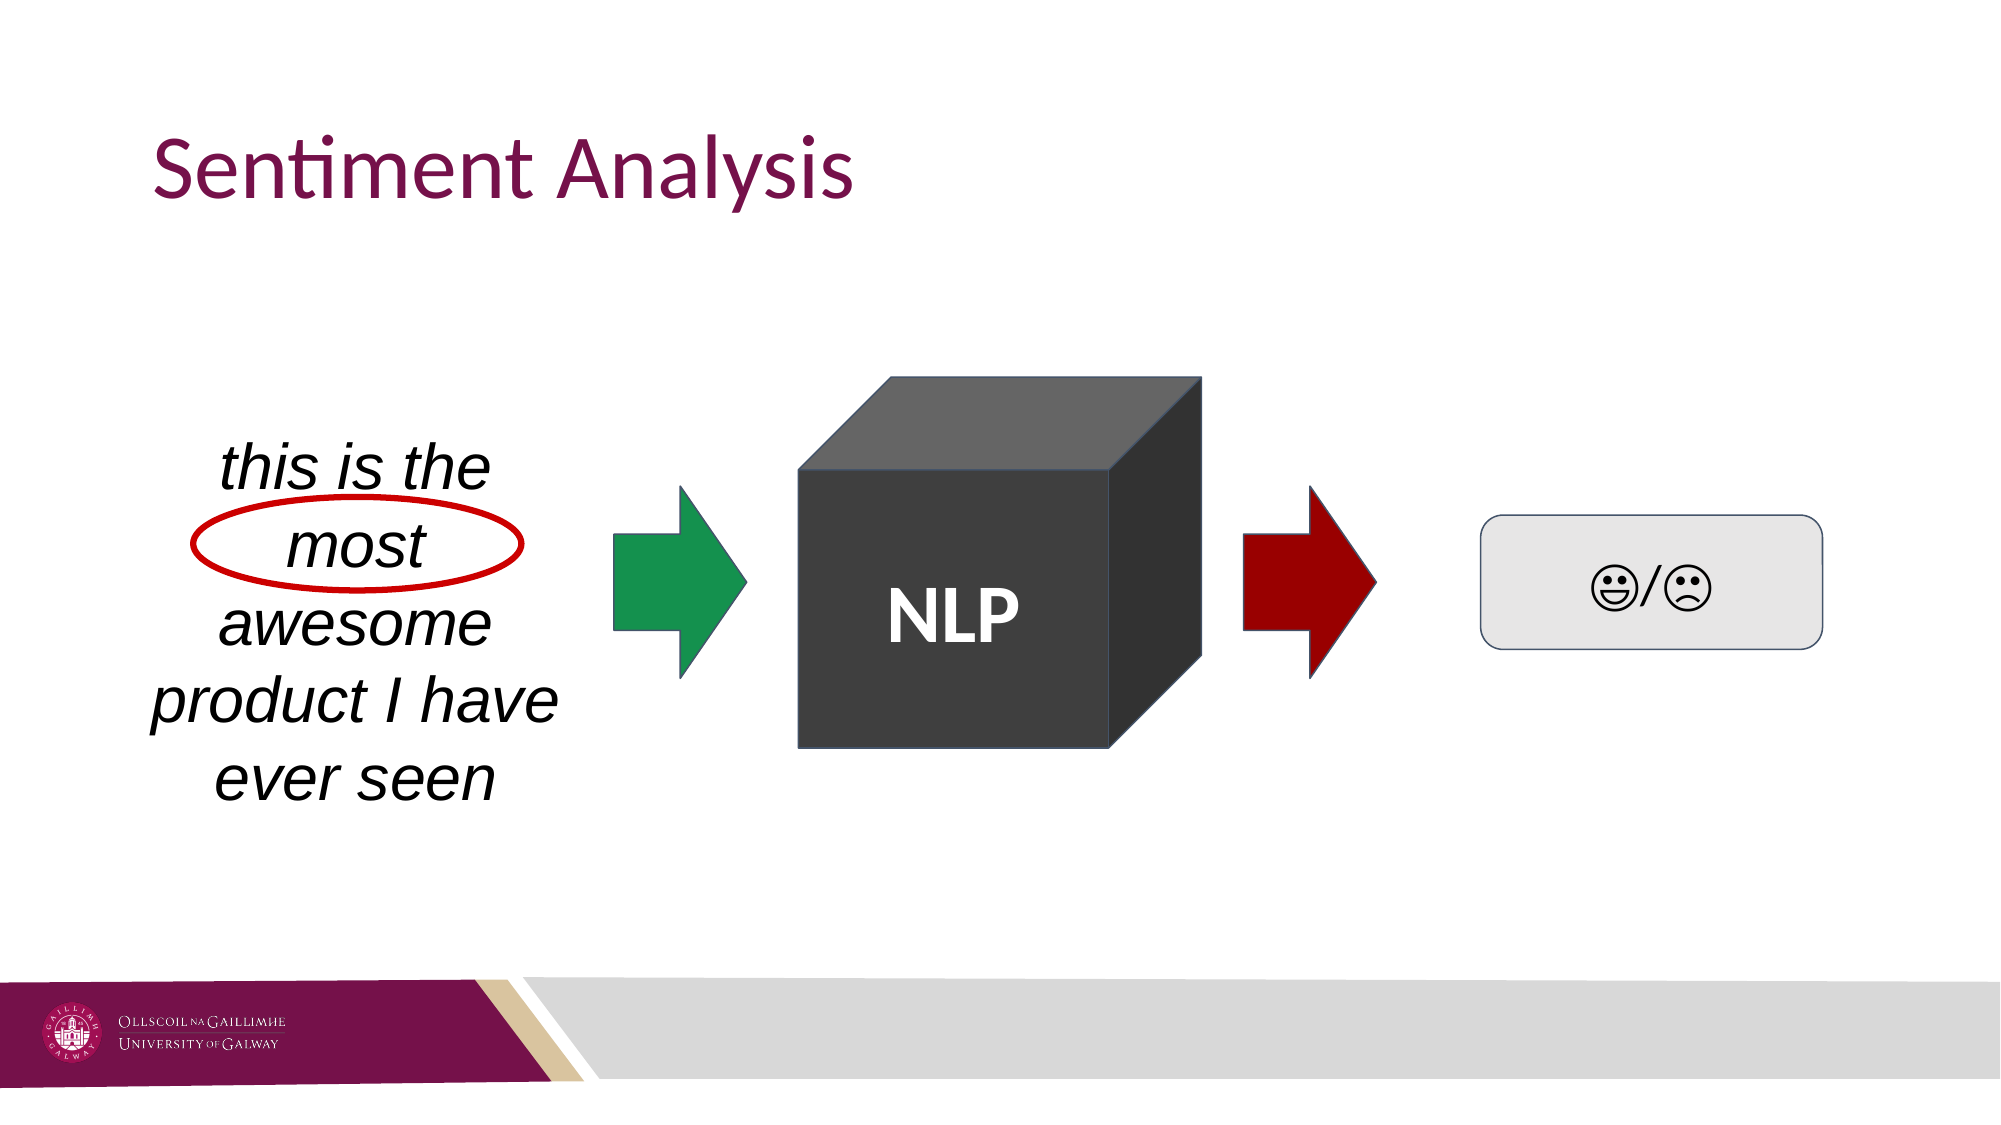

# Sentiment Analysis
NLP
this is the most awesome product I have ever seen

😃/🙁